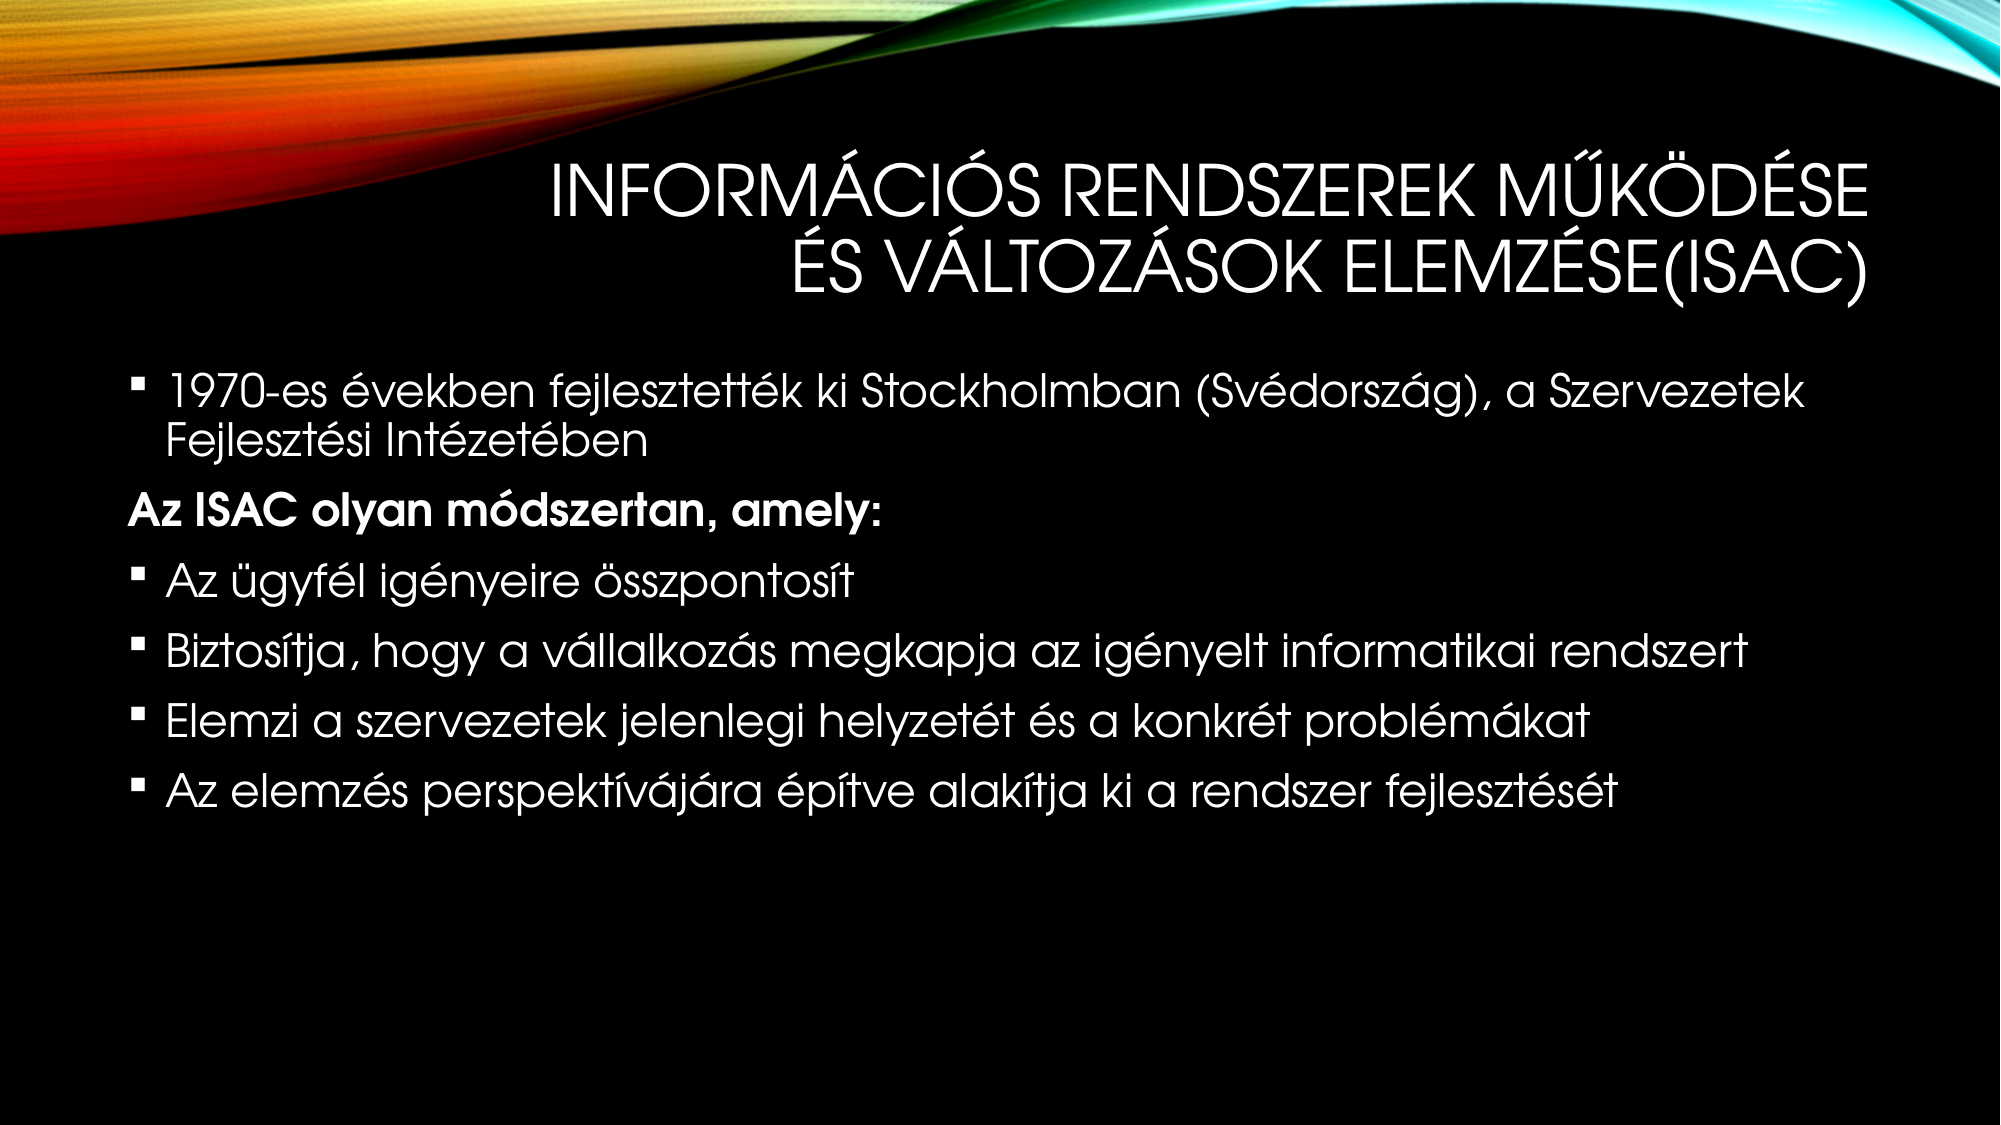

# Információs rendszerek működése és változások elemzése(ISAC)
1970-es években fejlesztették ki Stockholmban (Svédország), a Szervezetek Fejlesztési Intézetében
Az ISAC olyan módszertan, amely:
Az ügyfél igényeire összpontosít
Biztosítja, hogy a vállalkozás megkapja az igényelt informatikai rendszert
Elemzi a szervezetek jelenlegi helyzetét és a konkrét problémákat
Az elemzés perspektívájára építve alakítja ki a rendszer fejlesztését